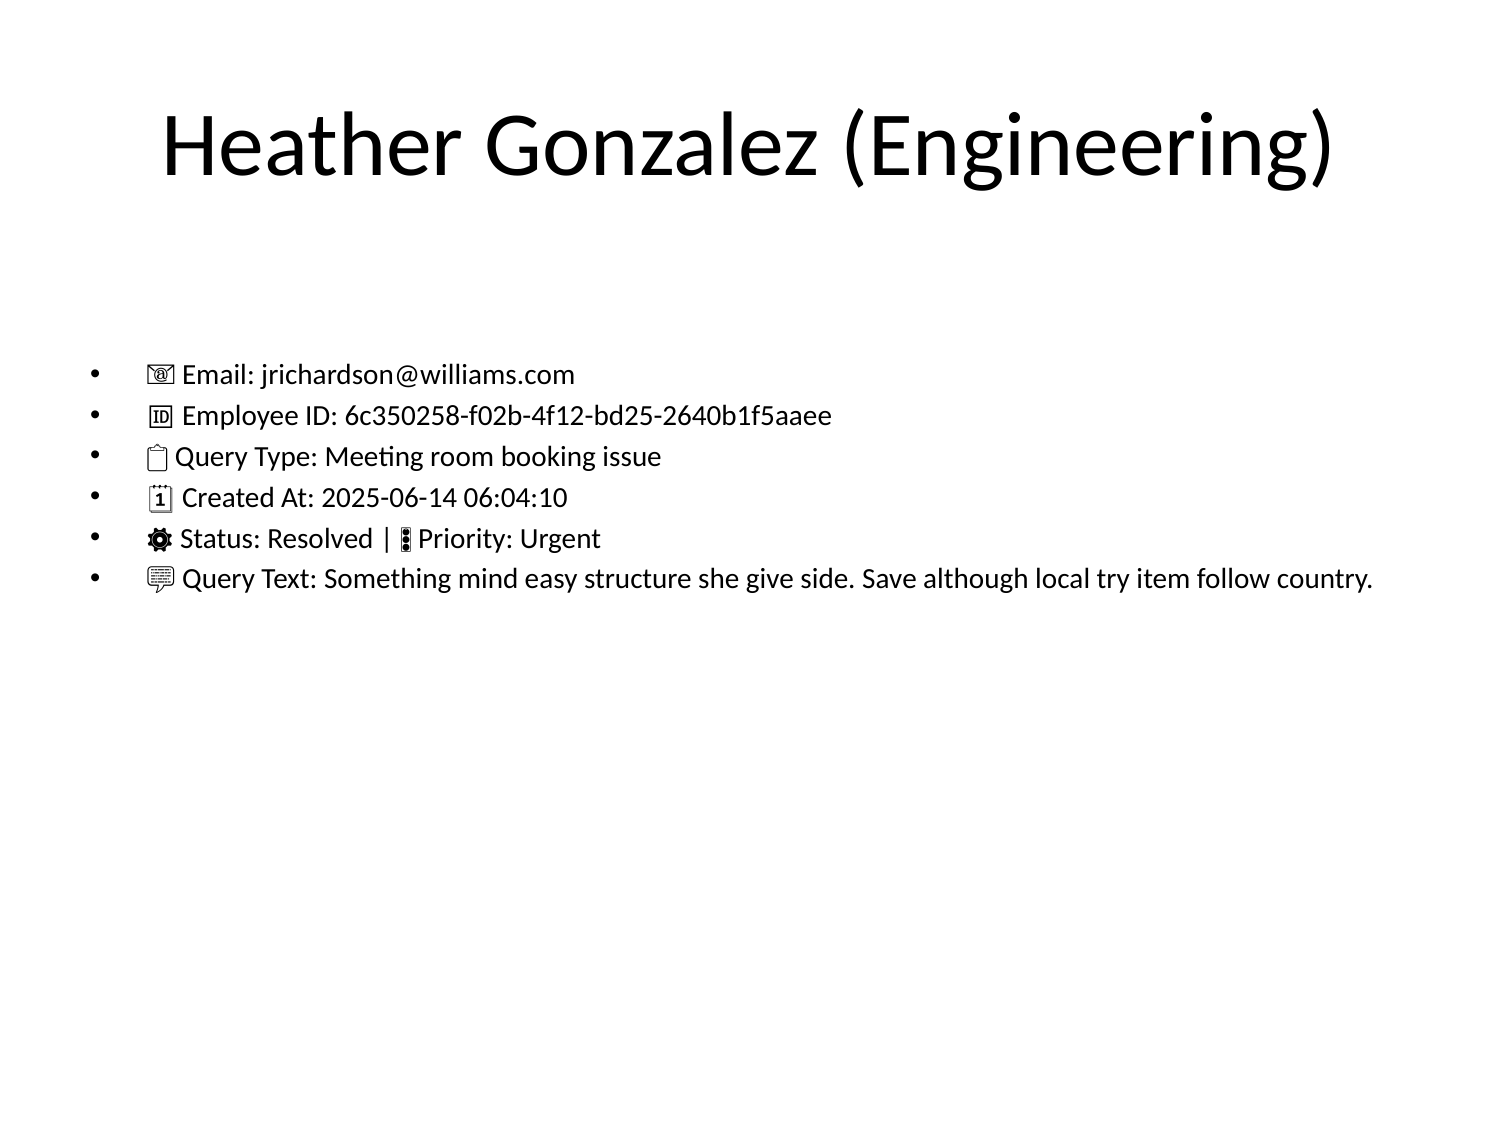

# Heather Gonzalez (Engineering)

📧 Email: jrichardson@williams.com
🆔 Employee ID: 6c350258-f02b-4f12-bd25-2640b1f5aaee
📋 Query Type: Meeting room booking issue
🗓 Created At: 2025-06-14 06:04:10
⚙ Status: Resolved | 🚦 Priority: Urgent
💬 Query Text: Something mind easy structure she give side. Save although local try item follow country.